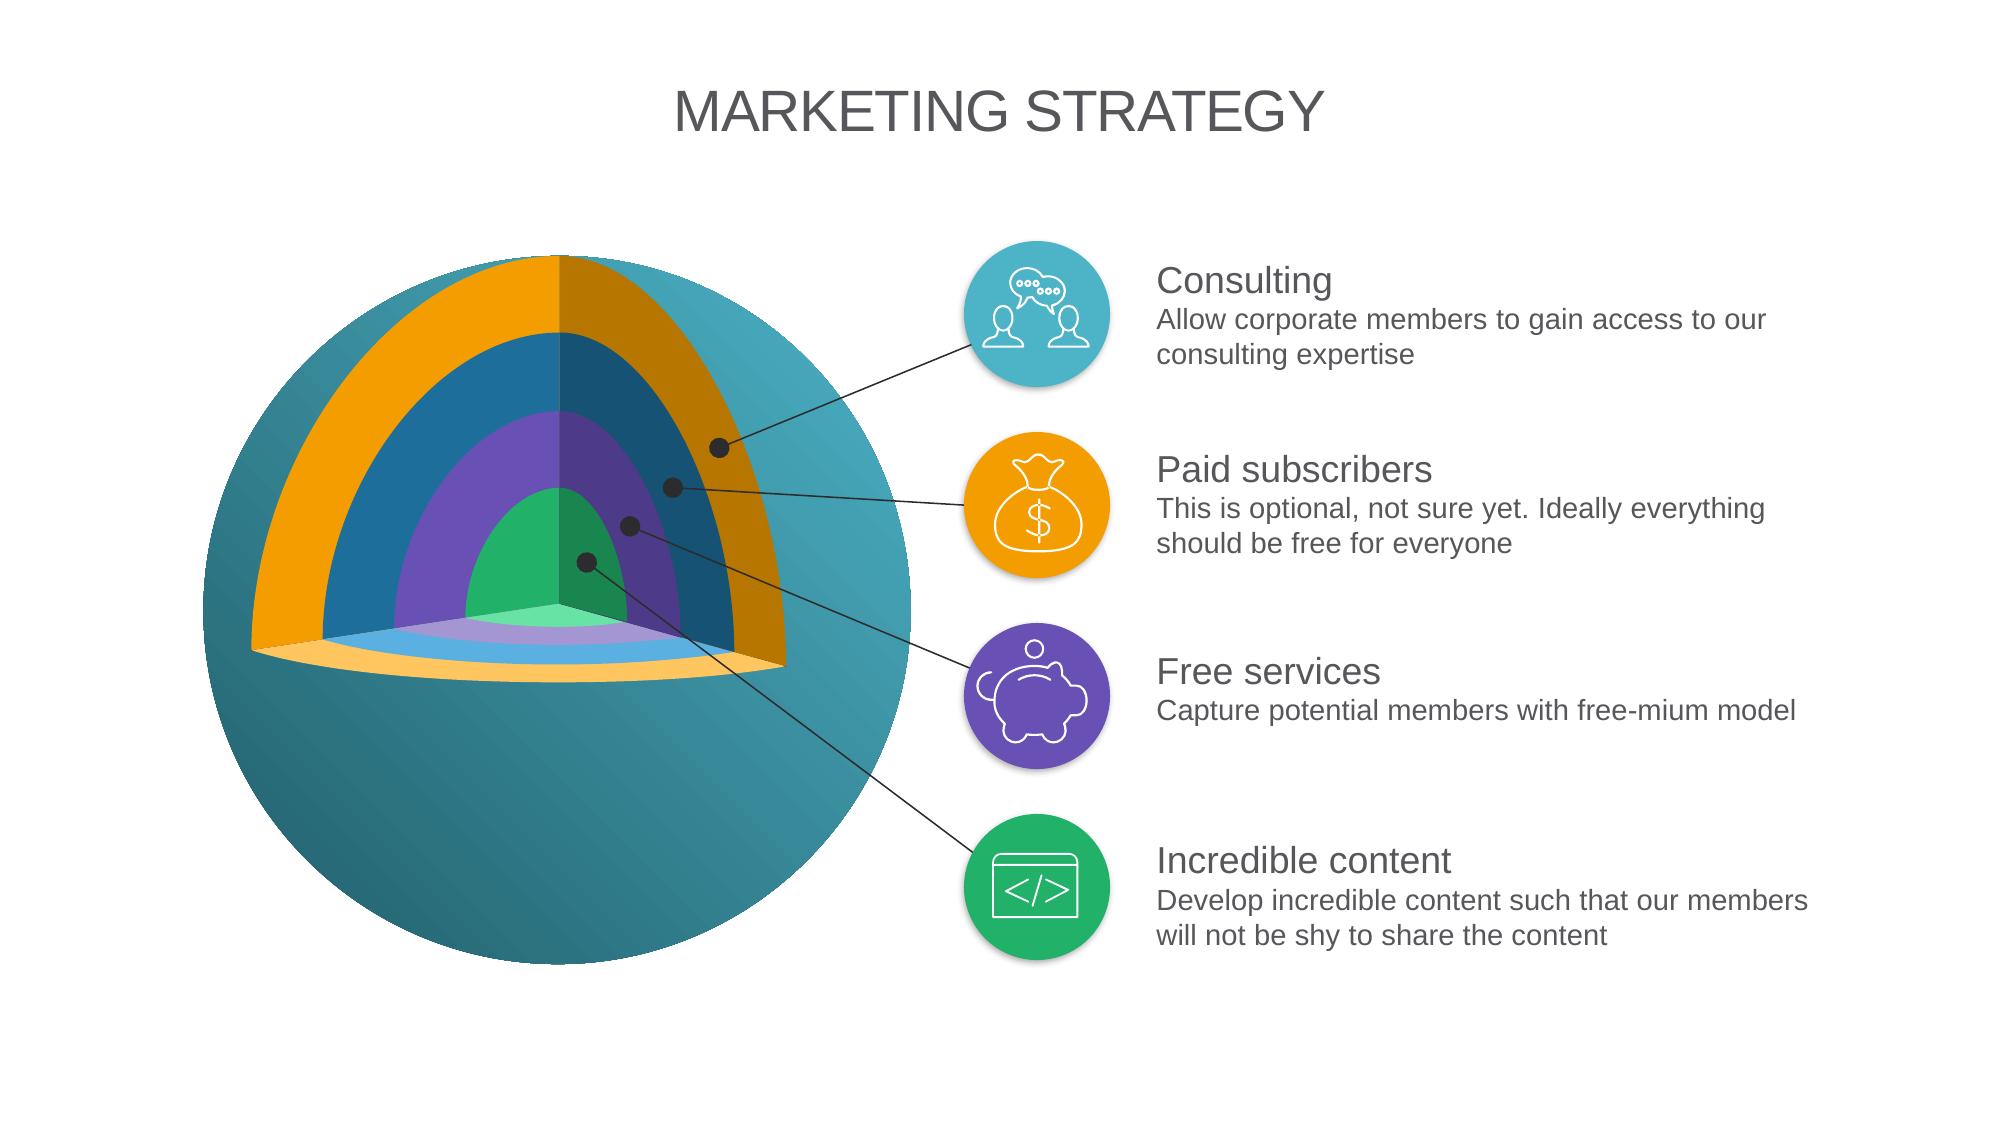

# MARKETING STRATEGY

Consulting
Allow corporate members to gain access to our consulting expertise

Paid subscribers
This is optional, not sure yet. Ideally everything should be free for everyone

Free services
Capture potential members with free-mium model

Incredible content
Develop incredible content such that our members will not be shy to share the content